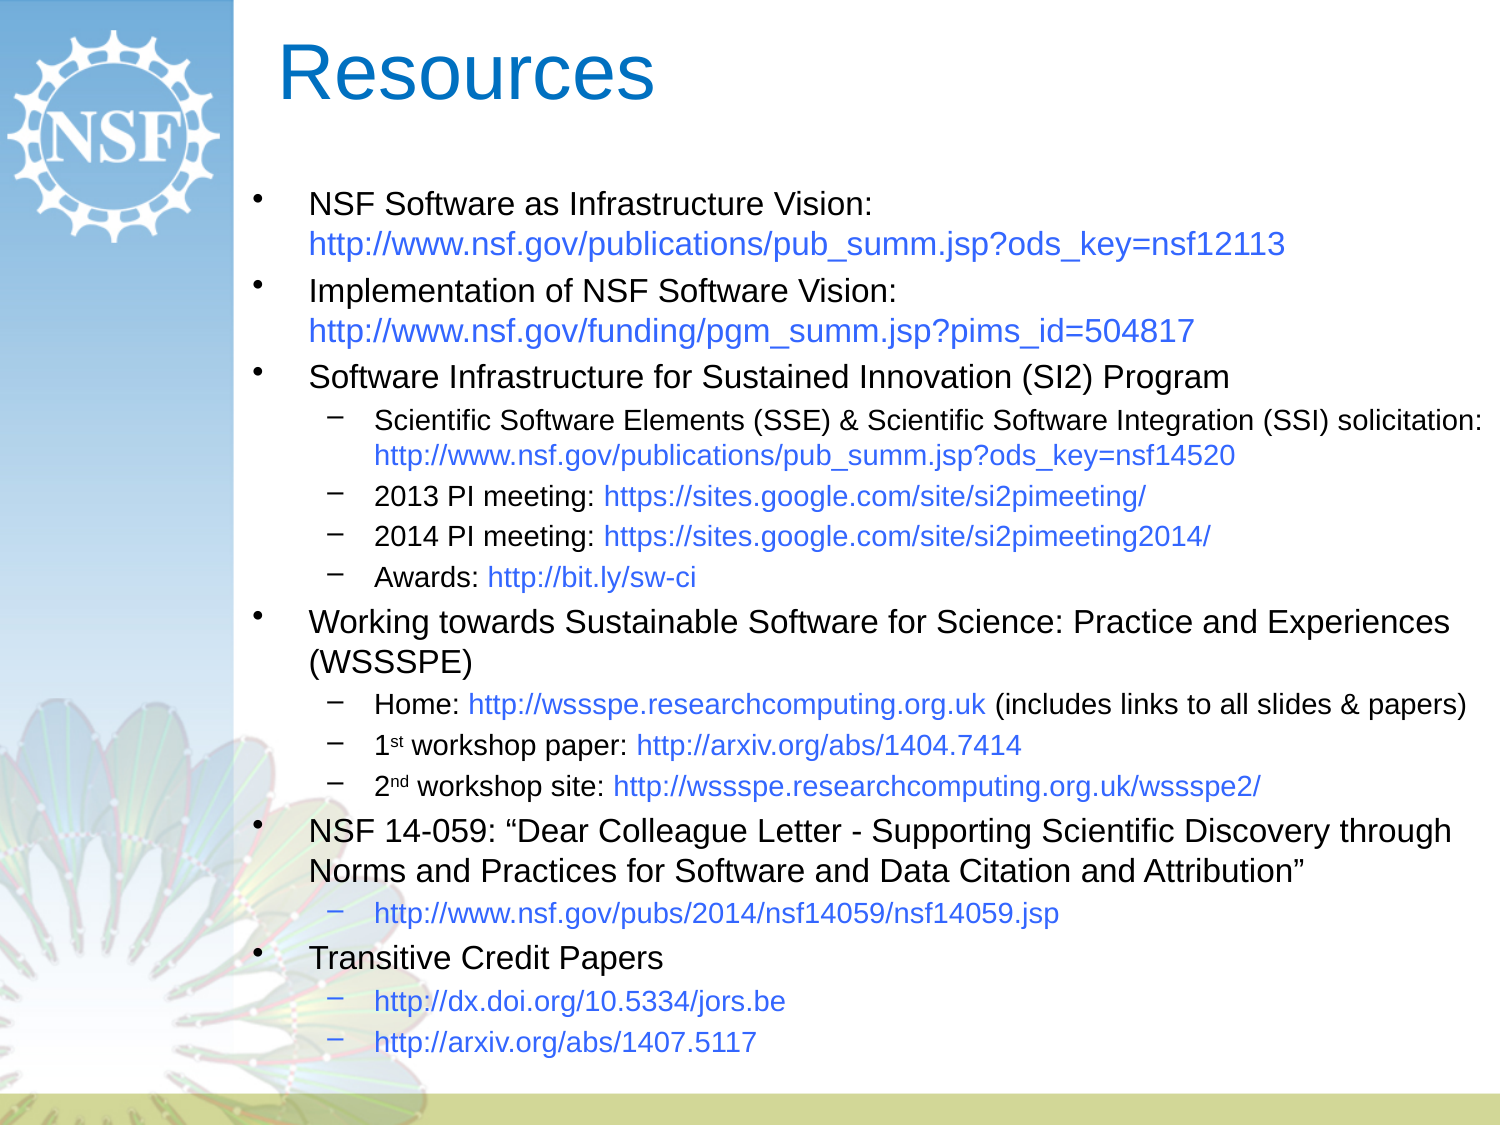

# Resources
NSF Software as Infrastructure Vision:
http://www.nsf.gov/publications/pub_summ.jsp?ods_key=nsf12113
Implementation of NSF Software Vision:
http://www.nsf.gov/funding/pgm_summ.jsp?pims_id=504817
Software Infrastructure for Sustained Innovation (SI2) Program
Scientific Software Elements (SSE) & Scientific Software Integration (SSI) solicitation: http://www.nsf.gov/publications/pub_summ.jsp?ods_key=nsf14520
2013 PI meeting: https://sites.google.com/site/si2pimeeting/
2014 PI meeting: https://sites.google.com/site/si2pimeeting2014/
Awards: http://bit.ly/sw-ci
Working towards Sustainable Software for Science: Practice and Experiences (WSSSPE)
Home: http://wssspe.researchcomputing.org.uk (includes links to all slides & papers)
1st workshop paper: http://arxiv.org/abs/1404.7414
2nd workshop site: http://wssspe.researchcomputing.org.uk/wssspe2/
NSF 14-059: “Dear Colleague Letter - Supporting Scientific Discovery through Norms and Practices for Software and Data Citation and Attribution”
http://www.nsf.gov/pubs/2014/nsf14059/nsf14059.jsp
Transitive Credit Papers
http://dx.doi.org/10.5334/jors.be
http://arxiv.org/abs/1407.5117